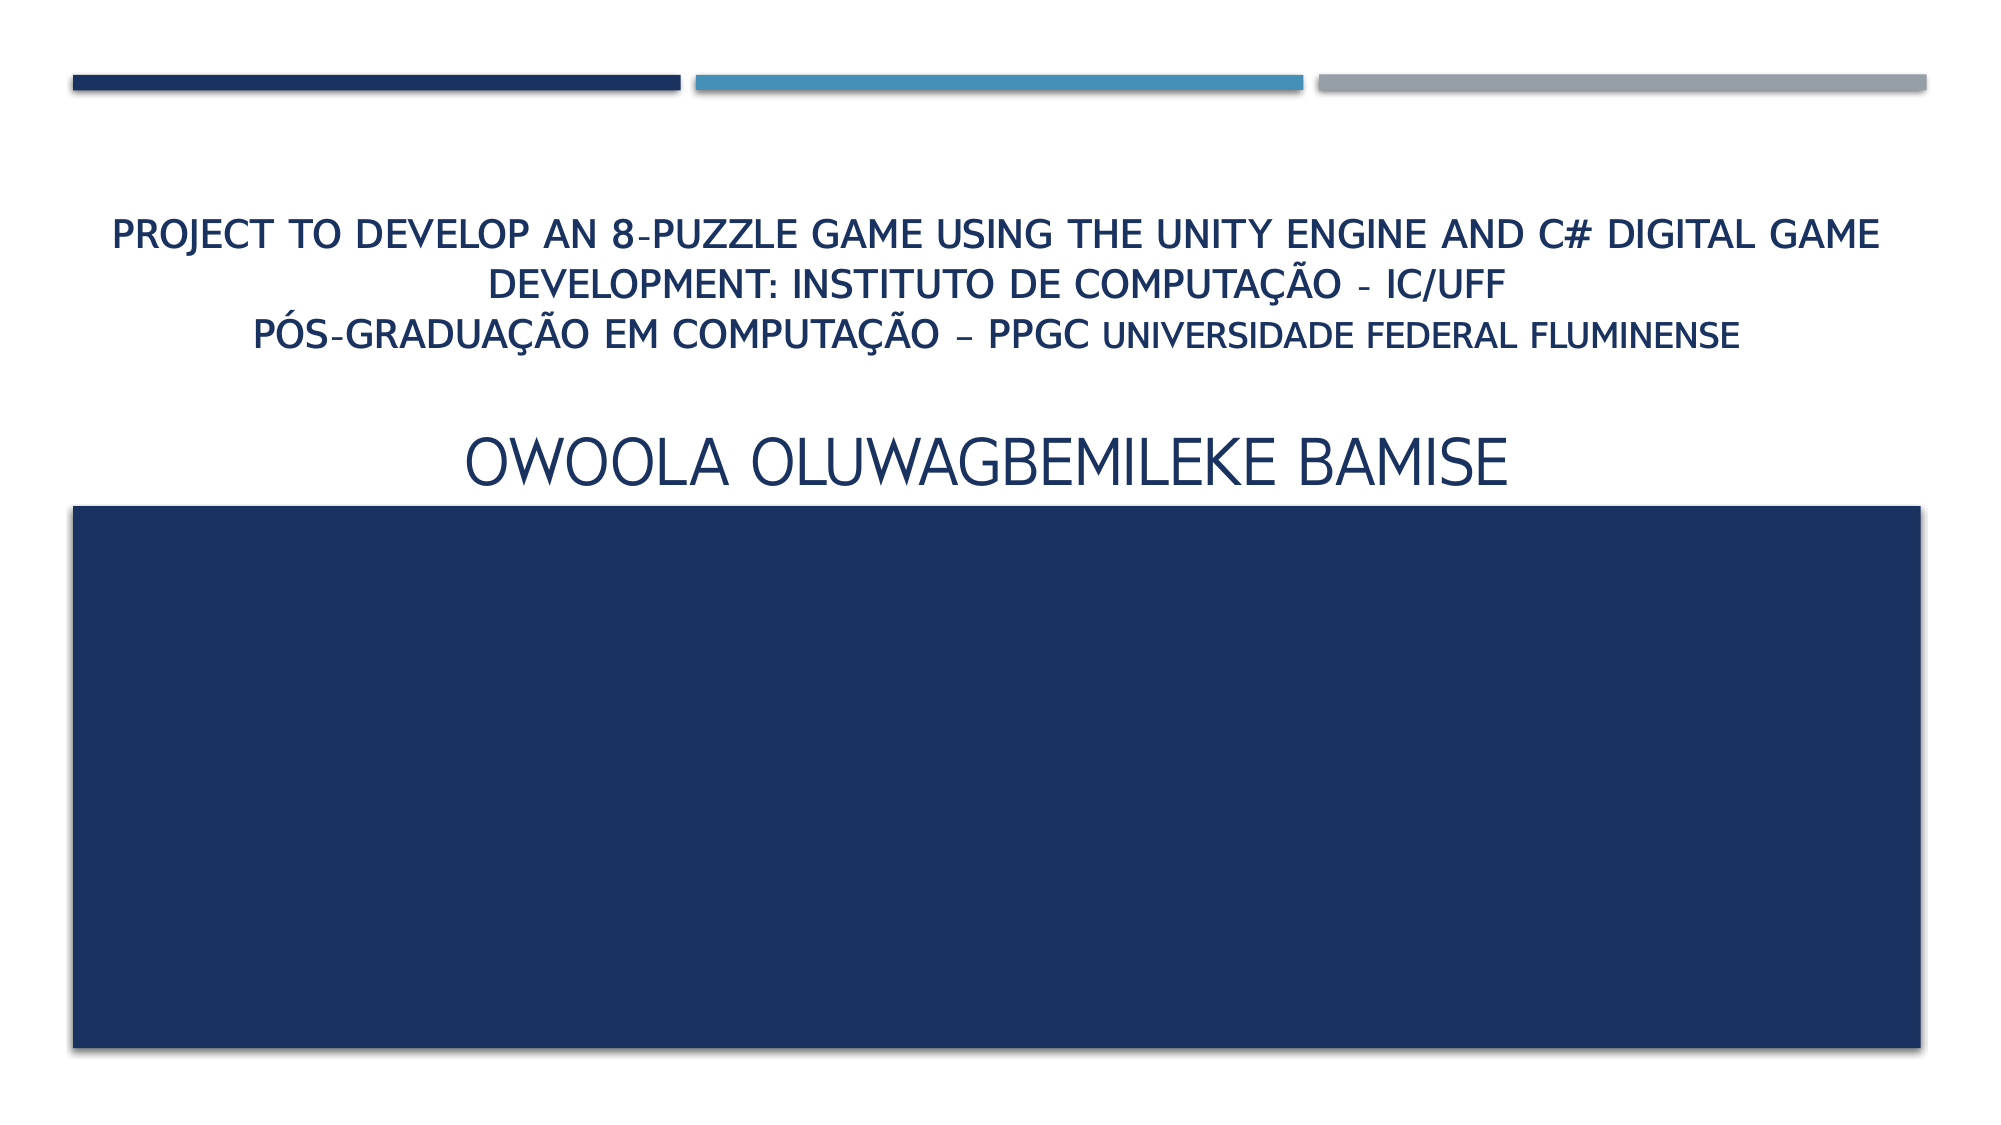

# project to develop an 8-Puzzle game using the Unity engine and C# DIGITAL GAME DEVELOPMENT: INSTITUTO DE COMPUTAÇÃO - IC/UFF PÓS-GRADUAÇÃO EM COMPUTAÇÃO – PPGC UNIVERSIDADE FEDERAL FLUMINENSE
OWOOLA OLUWAGBEMILEKE BAMISE